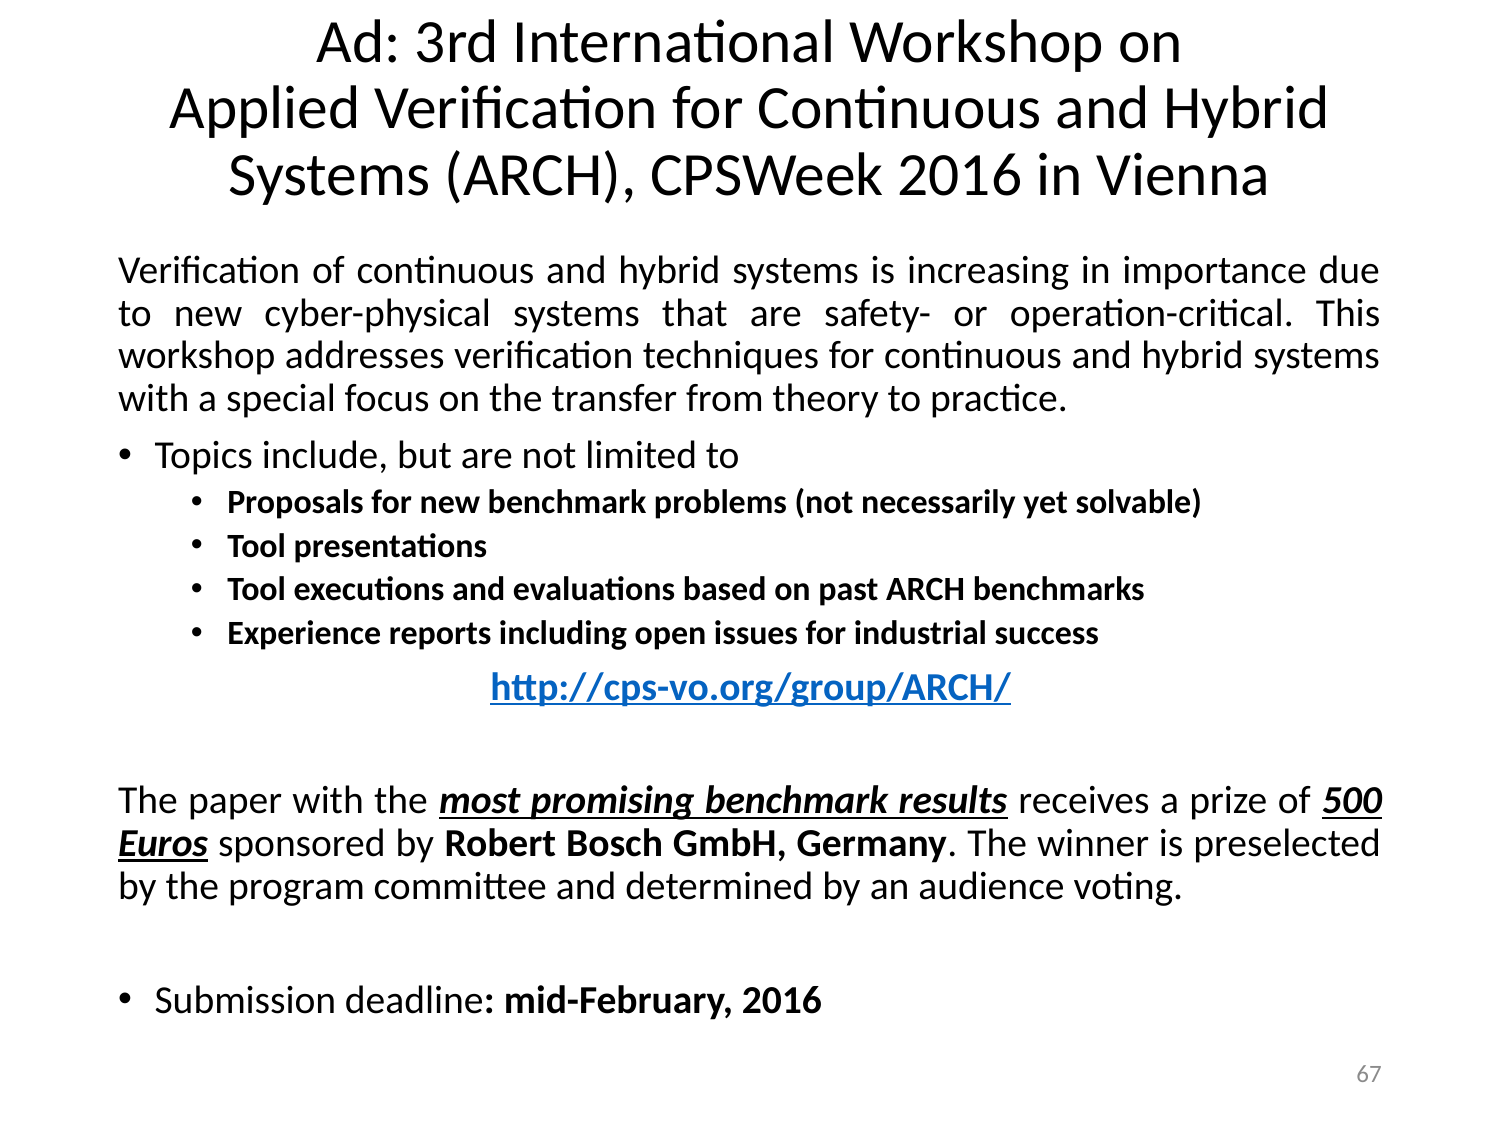

# Ad: 3rd International Workshop on Applied Verification for Continuous and Hybrid Systems (ARCH), CPSWeek 2016 in Vienna
Verification of continuous and hybrid systems is increasing in importance due to new cyber-physical systems that are safety- or operation-critical. This workshop addresses verification techniques for continuous and hybrid systems with a special focus on the transfer from theory to practice.
Topics include, but are not limited to
Proposals for new benchmark problems (not necessarily yet solvable)
Tool presentations
Tool executions and evaluations based on past ARCH benchmarks
Experience reports including open issues for industrial success
http://cps-vo.org/group/ARCH/

The paper with the most promising benchmark results receives a prize of 500 Euros sponsored by Robert Bosch GmbH, Germany. The winner is preselected by the program committee and determined by an audience voting.

Submission deadline: mid-February, 2016

67